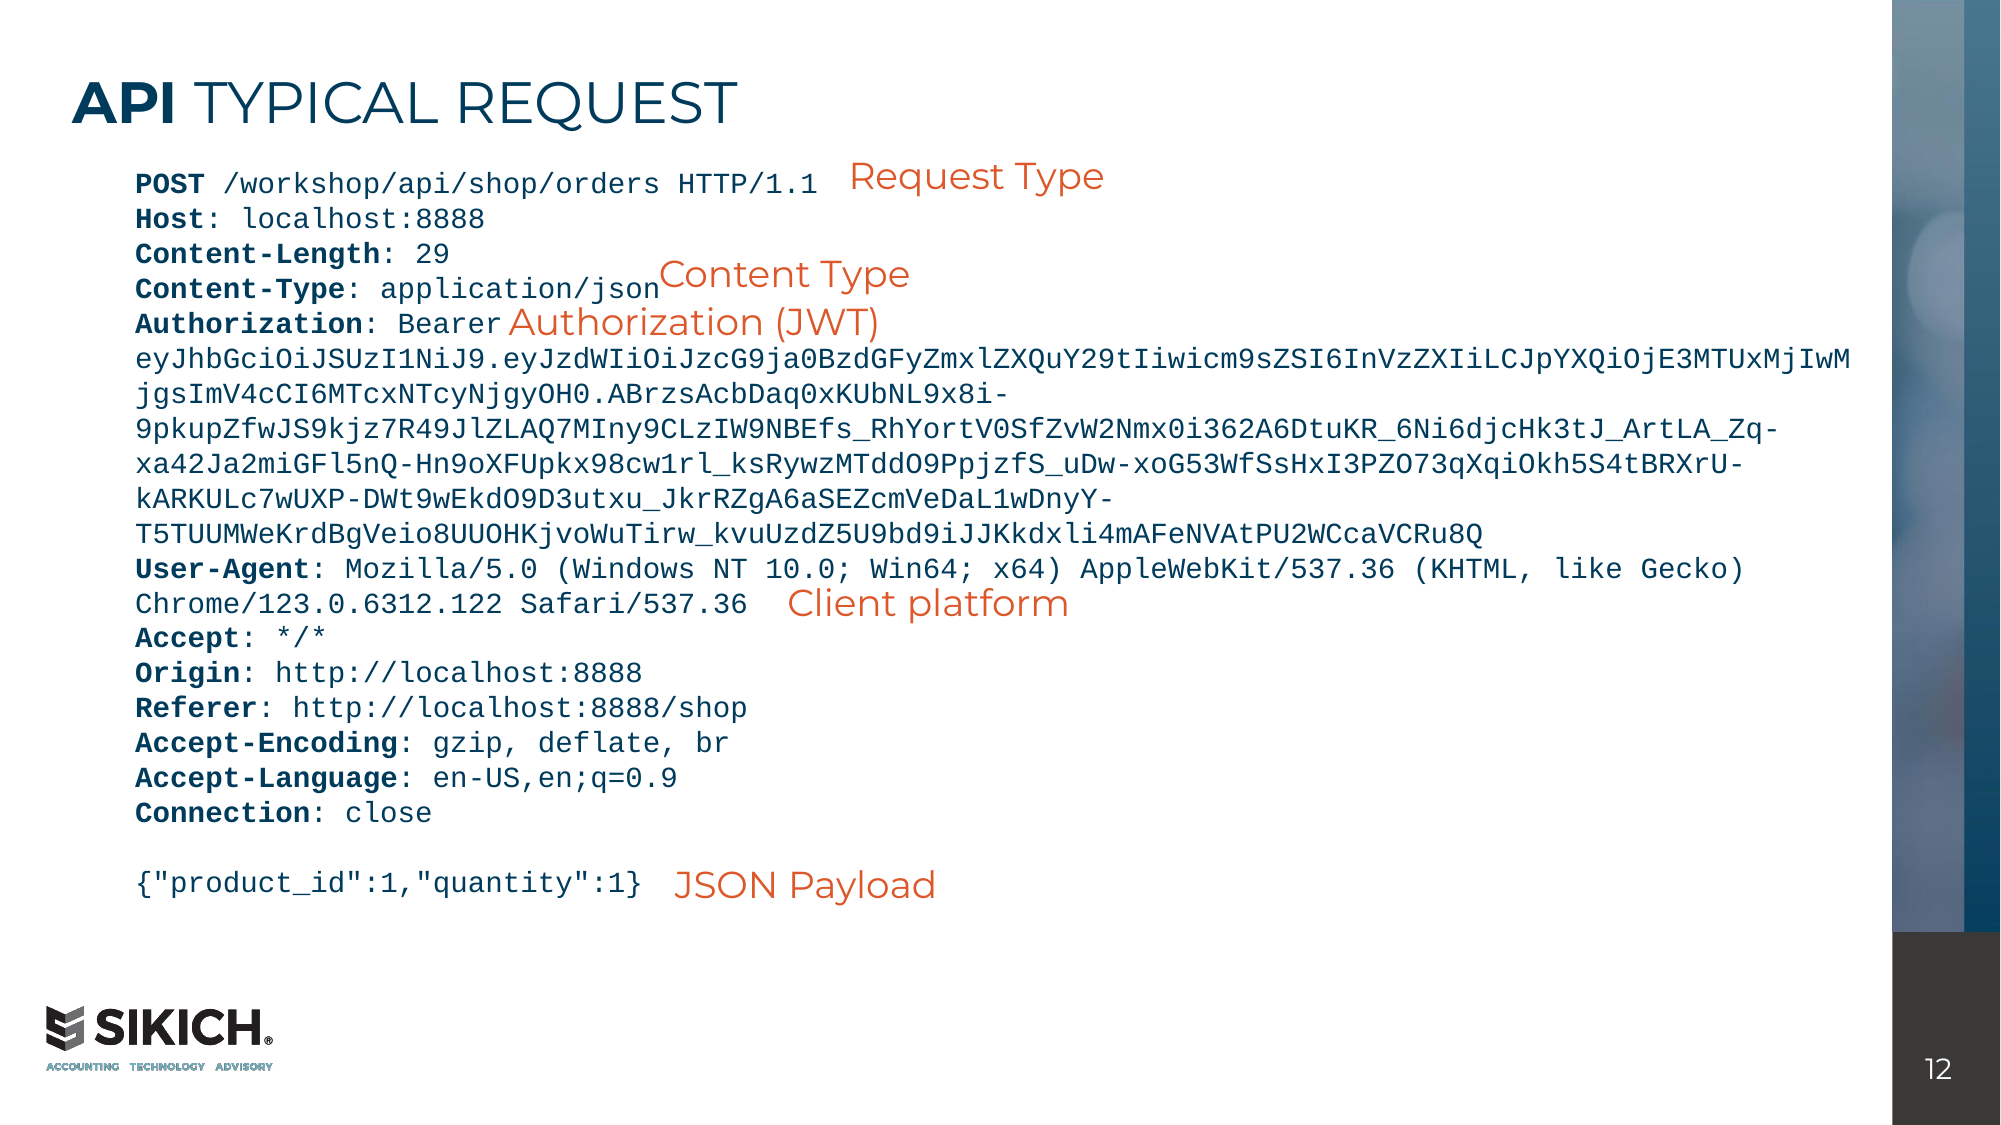

# API Typical Request
Request Type
POST /workshop/api/shop/orders HTTP/1.1
Host: localhost:8888
Content-Length: 29
Content-Type: application/json
Authorization: Bearer eyJhbGciOiJSUzI1NiJ9.eyJzdWIiOiJzcG9ja0BzdGFyZmxlZXQuY29tIiwicm9sZSI6InVzZXIiLCJpYXQiOjE3MTUxMjIwMjgsImV4cCI6MTcxNTcyNjgyOH0.ABrzsAcbDaq0xKUbNL9x8i-9pkupZfwJS9kjz7R49JlZLAQ7MIny9CLzIW9NBEfs_RhYortV0SfZvW2Nmx0i362A6DtuKR_6Ni6djcHk3tJ_ArtLA_Zq-xa42Ja2miGFl5nQ-Hn9oXFUpkx98cw1rl_ksRywzMTddO9PpjzfS_uDw-xoG53WfSsHxI3PZO73qXqiOkh5S4tBRXrU-kARKULc7wUXP-DWt9wEkdO9D3utxu_JkrRZgA6aSEZcmVeDaL1wDnyY-T5TUUMWeKrdBgVeio8UUOHKjvoWuTirw_kvuUzdZ5U9bd9iJJKkdxli4mAFeNVAtPU2WCcaVCRu8Q
User-Agent: Mozilla/5.0 (Windows NT 10.0; Win64; x64) AppleWebKit/537.36 (KHTML, like Gecko) Chrome/123.0.6312.122 Safari/537.36
Accept: */*
Origin: http://localhost:8888
Referer: http://localhost:8888/shop
Accept-Encoding: gzip, deflate, br
Accept-Language: en-US,en;q=0.9
Connection: close

{"product_id":1,"quantity":1}
Content Type
Authorization (JWT)
Client platform
JSON Payload
12